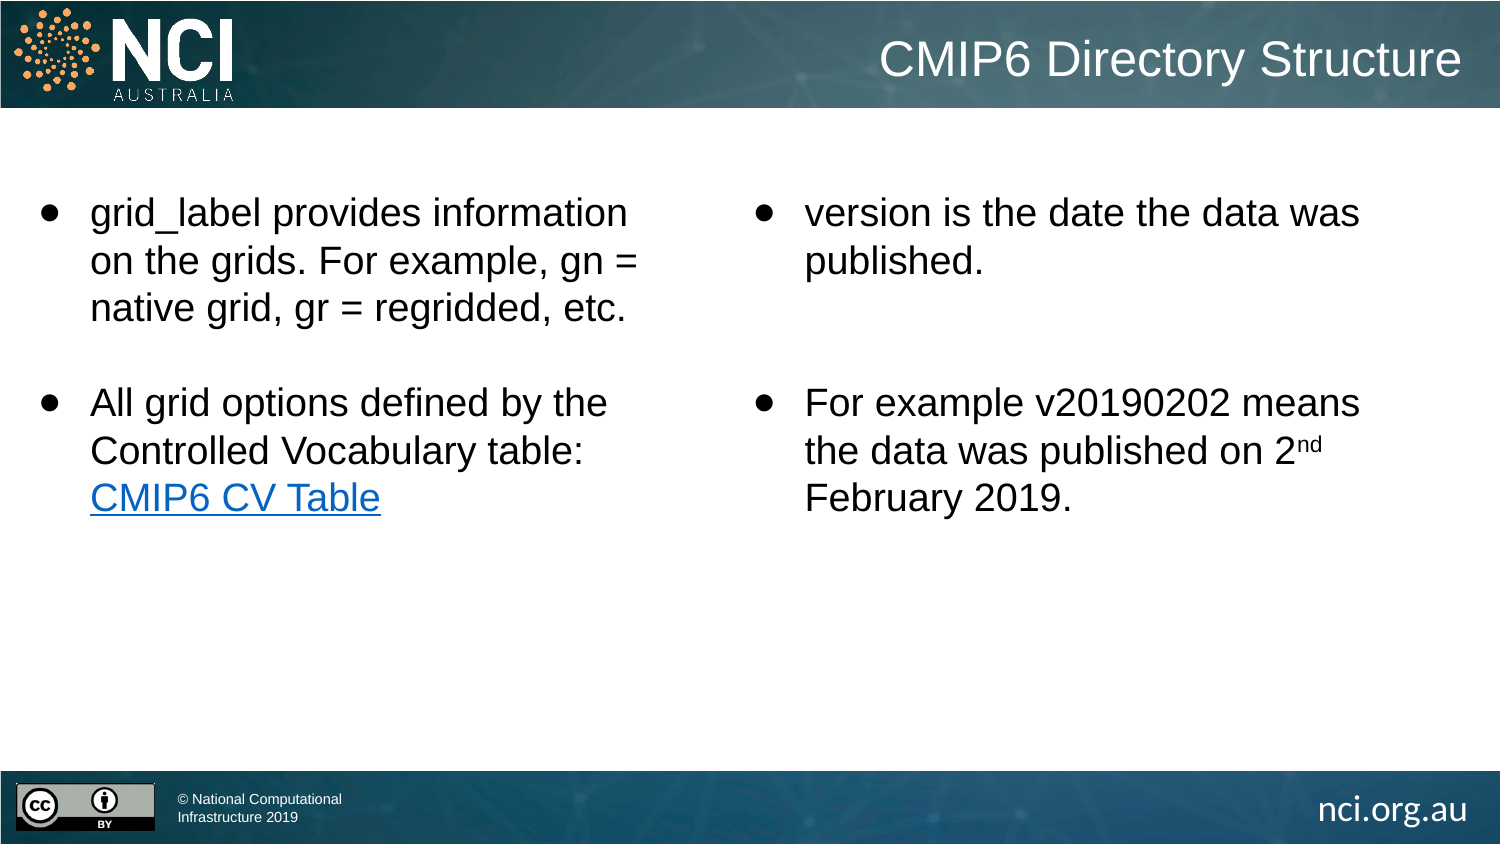

CMIP6 Directory Structure
version is the date the data was published.

For example v20190202 means the data was published on 2nd February 2019.

grid_label provides information on the grids. For example, gn = native grid, gr = regridded, etc.

All grid options defined by the Controlled Vocabulary table: CMIP6 CV Table